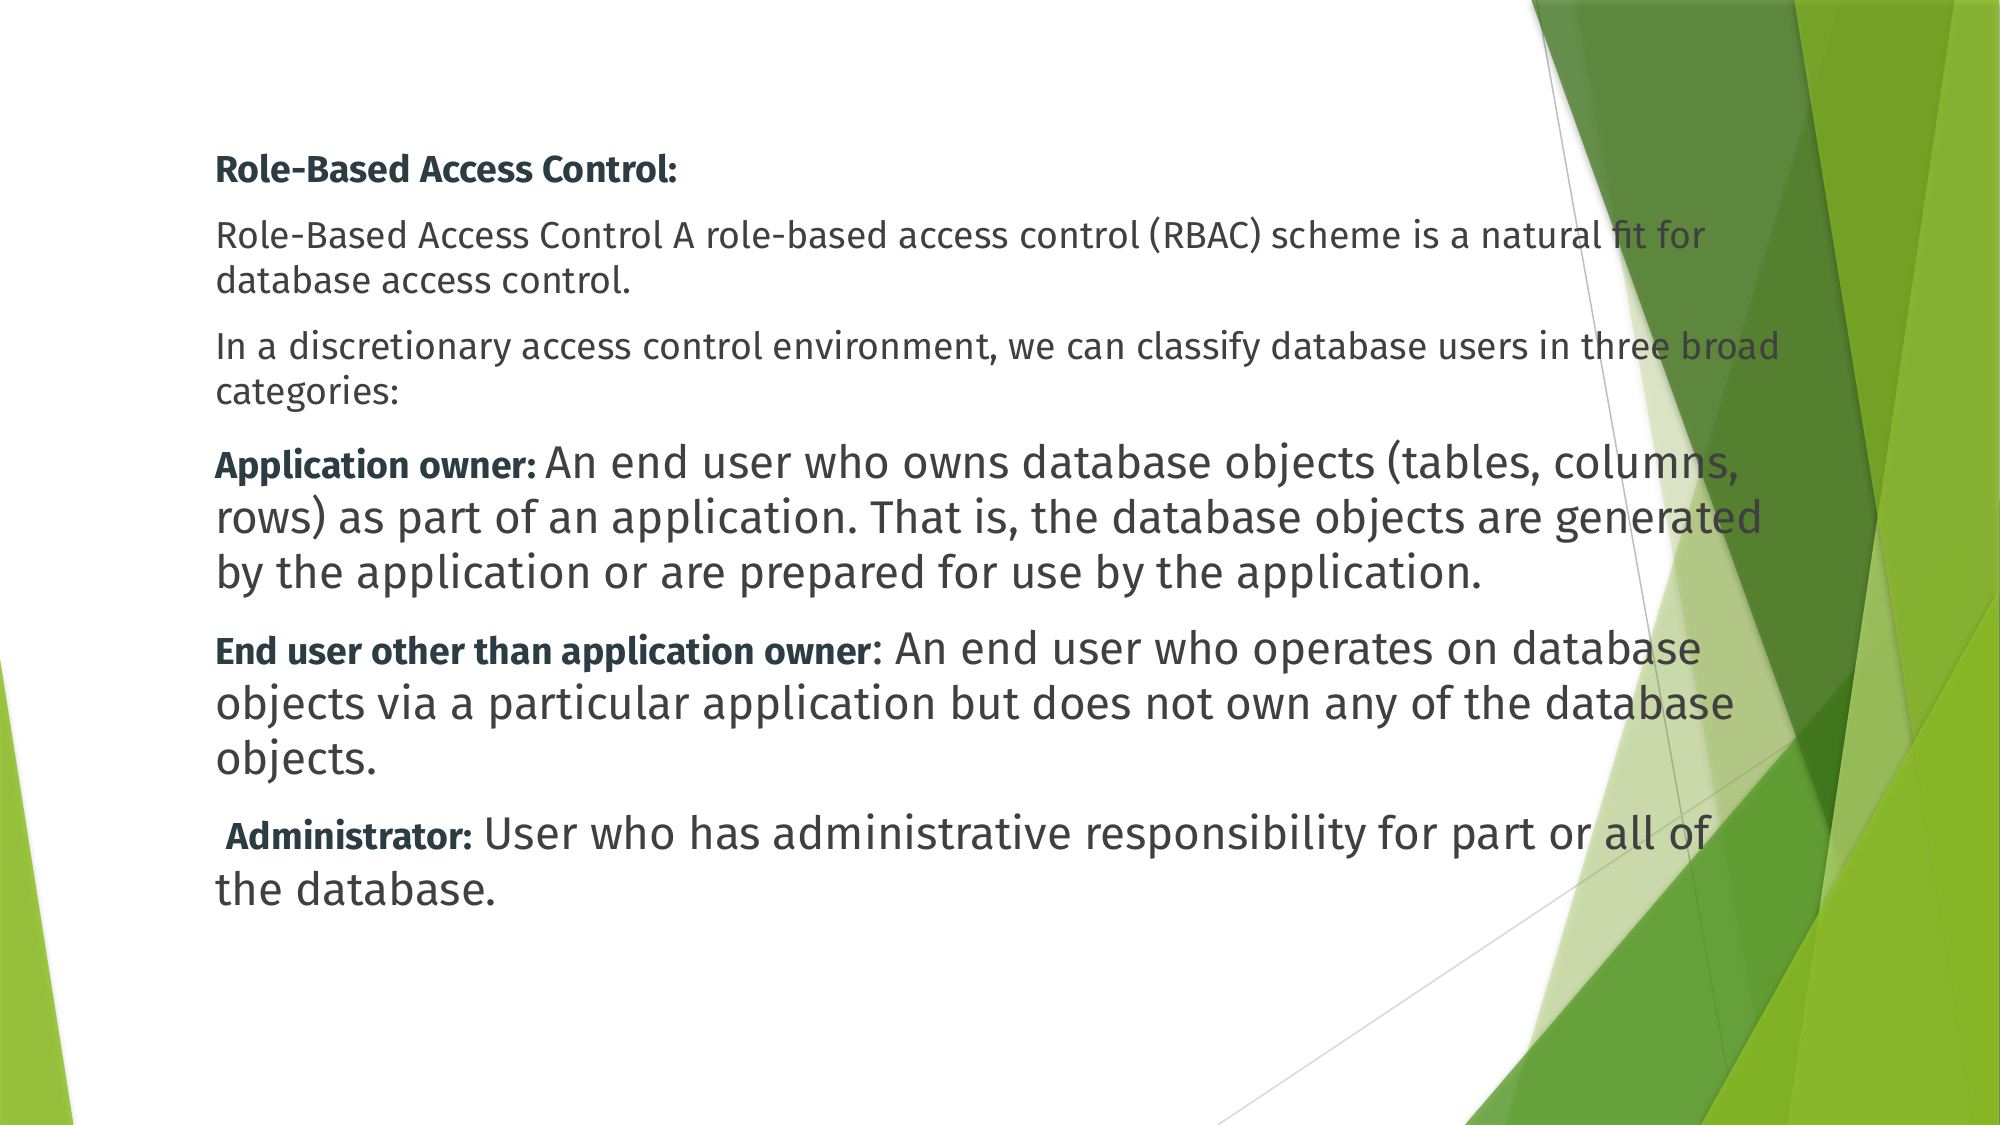

Role-Based Access Control:
Role-Based Access Control A role-based access control (RBAC) scheme is a natural fit for database access control.
In a discretionary access control environment, we can classify database users in three broad categories:
Application owner: An end user who owns database objects (tables, columns, rows) as part of an application. That is, the database objects are generated by the application or are prepared for use by the application.
End user other than application owner: An end user who operates on database objects via a particular application but does not own any of the database objects.
 Administrator: User who has administrative responsibility for part or all of the database.